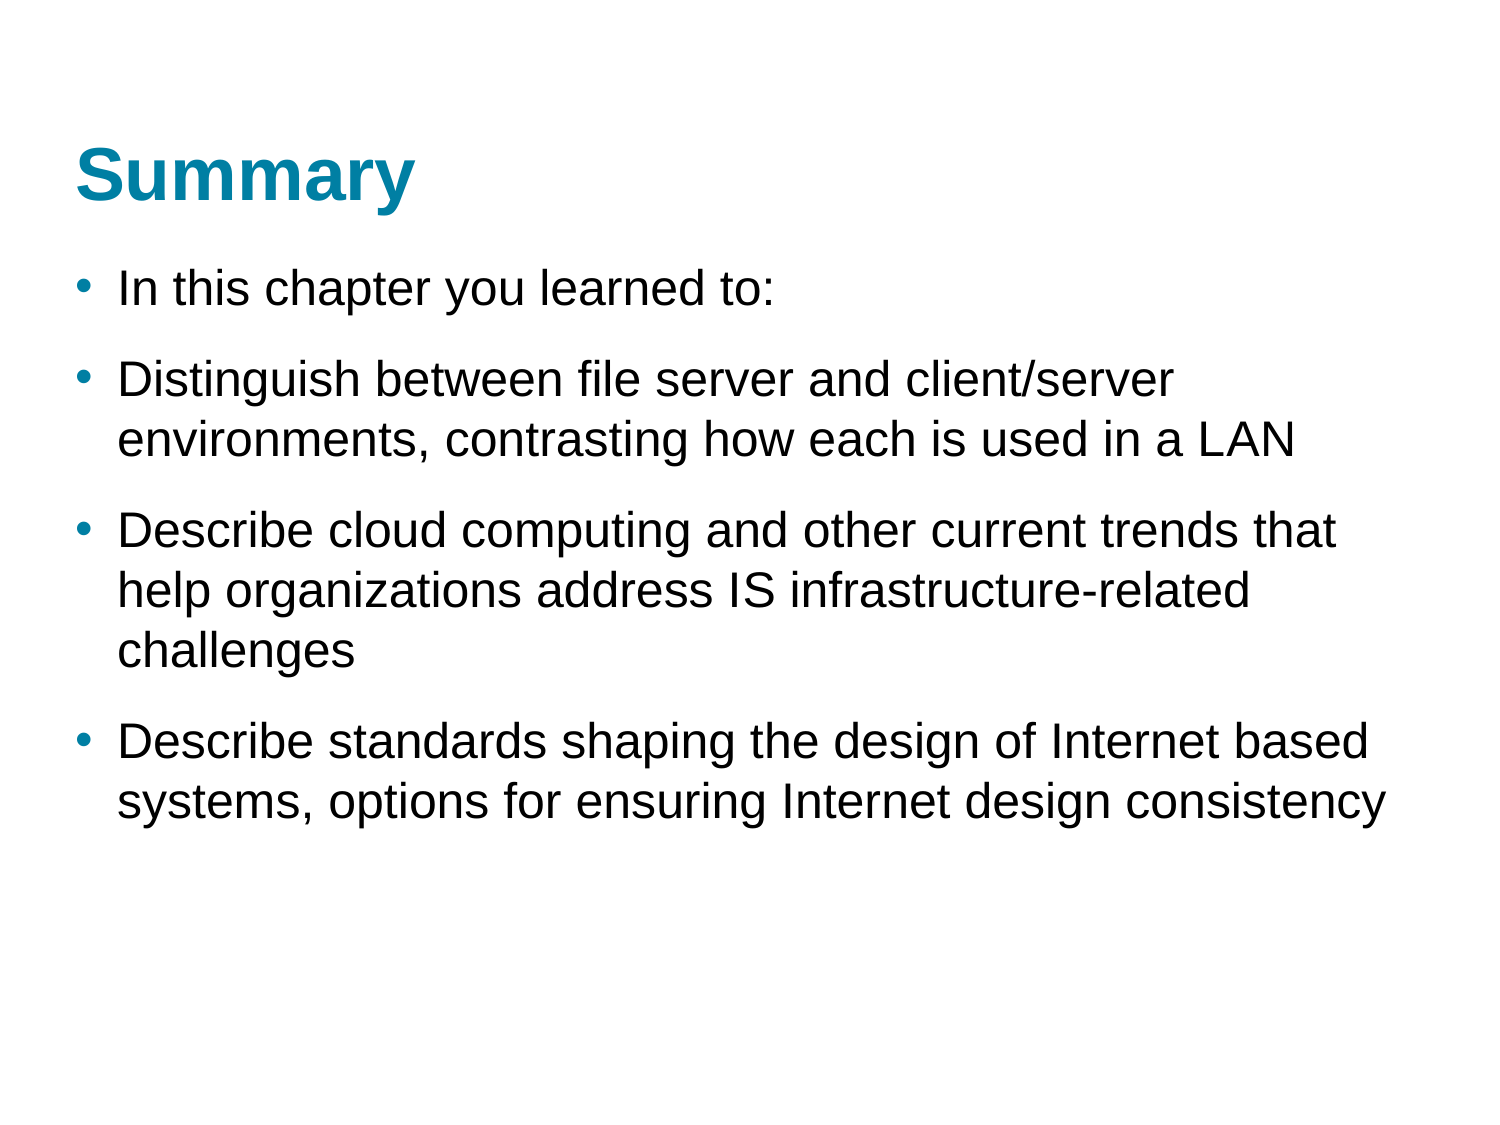

# Summary
In this chapter you learned to:
Distinguish between file server and client/server environments, contrasting how each is used in a L A N
Describe cloud computing and other current trends that help organizations address I S infrastructure-related challenges
Describe standards shaping the design of Internet based systems, options for ensuring Internet design consistency